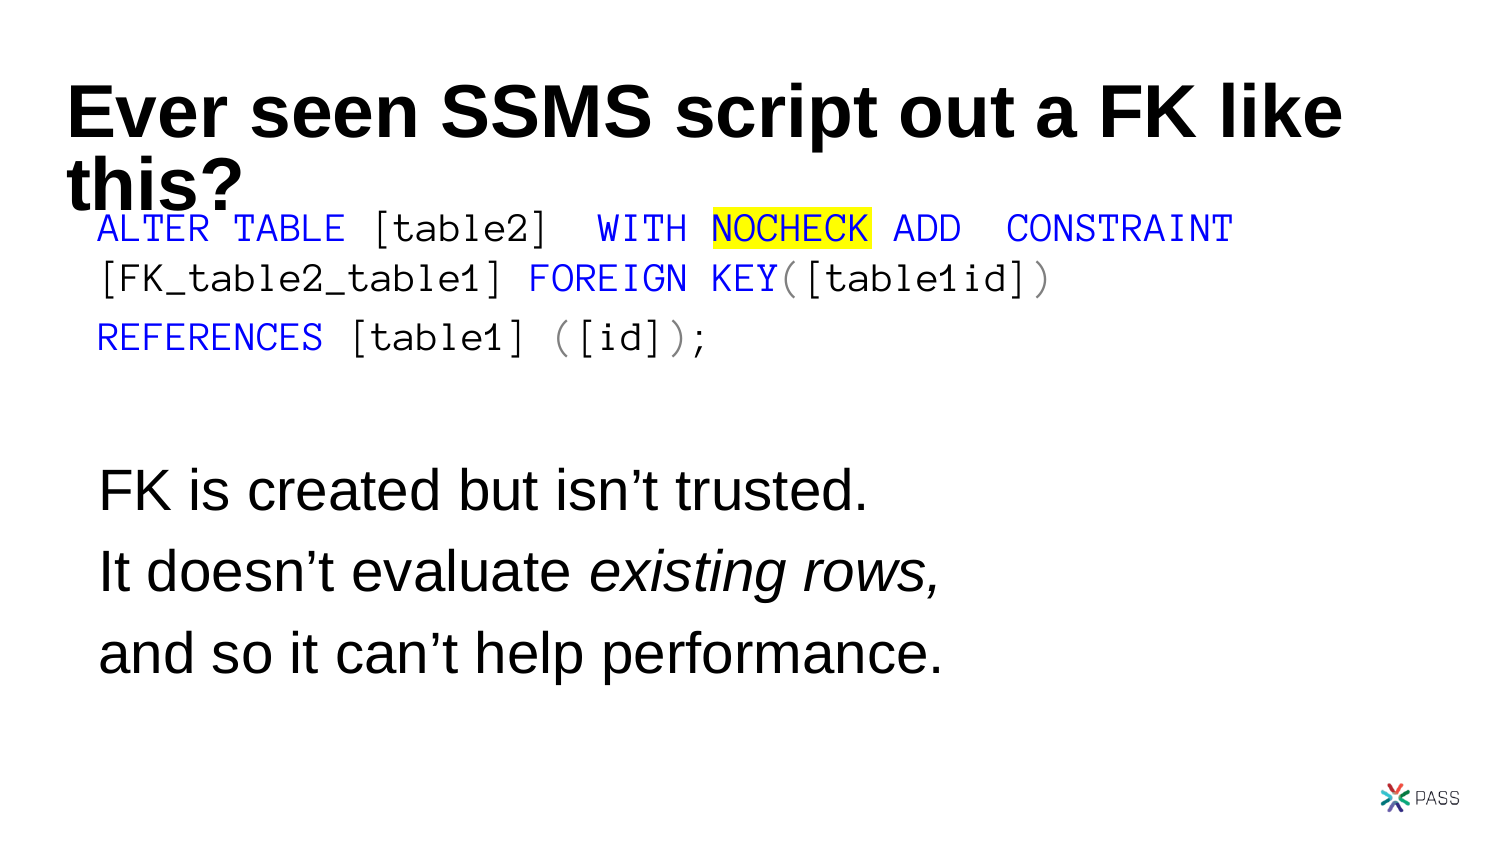

# Ever seen SSMS script out a FK like this?
ALTER TABLE [table2]  WITH NOCHECK ADD  CONSTRAINT [FK_table2_table1] FOREIGN KEY([table1id])
REFERENCES [table1] ([id]);

FK is created but isn’t trusted.
It doesn’t evaluate existing rows,
and so it can’t help performance.